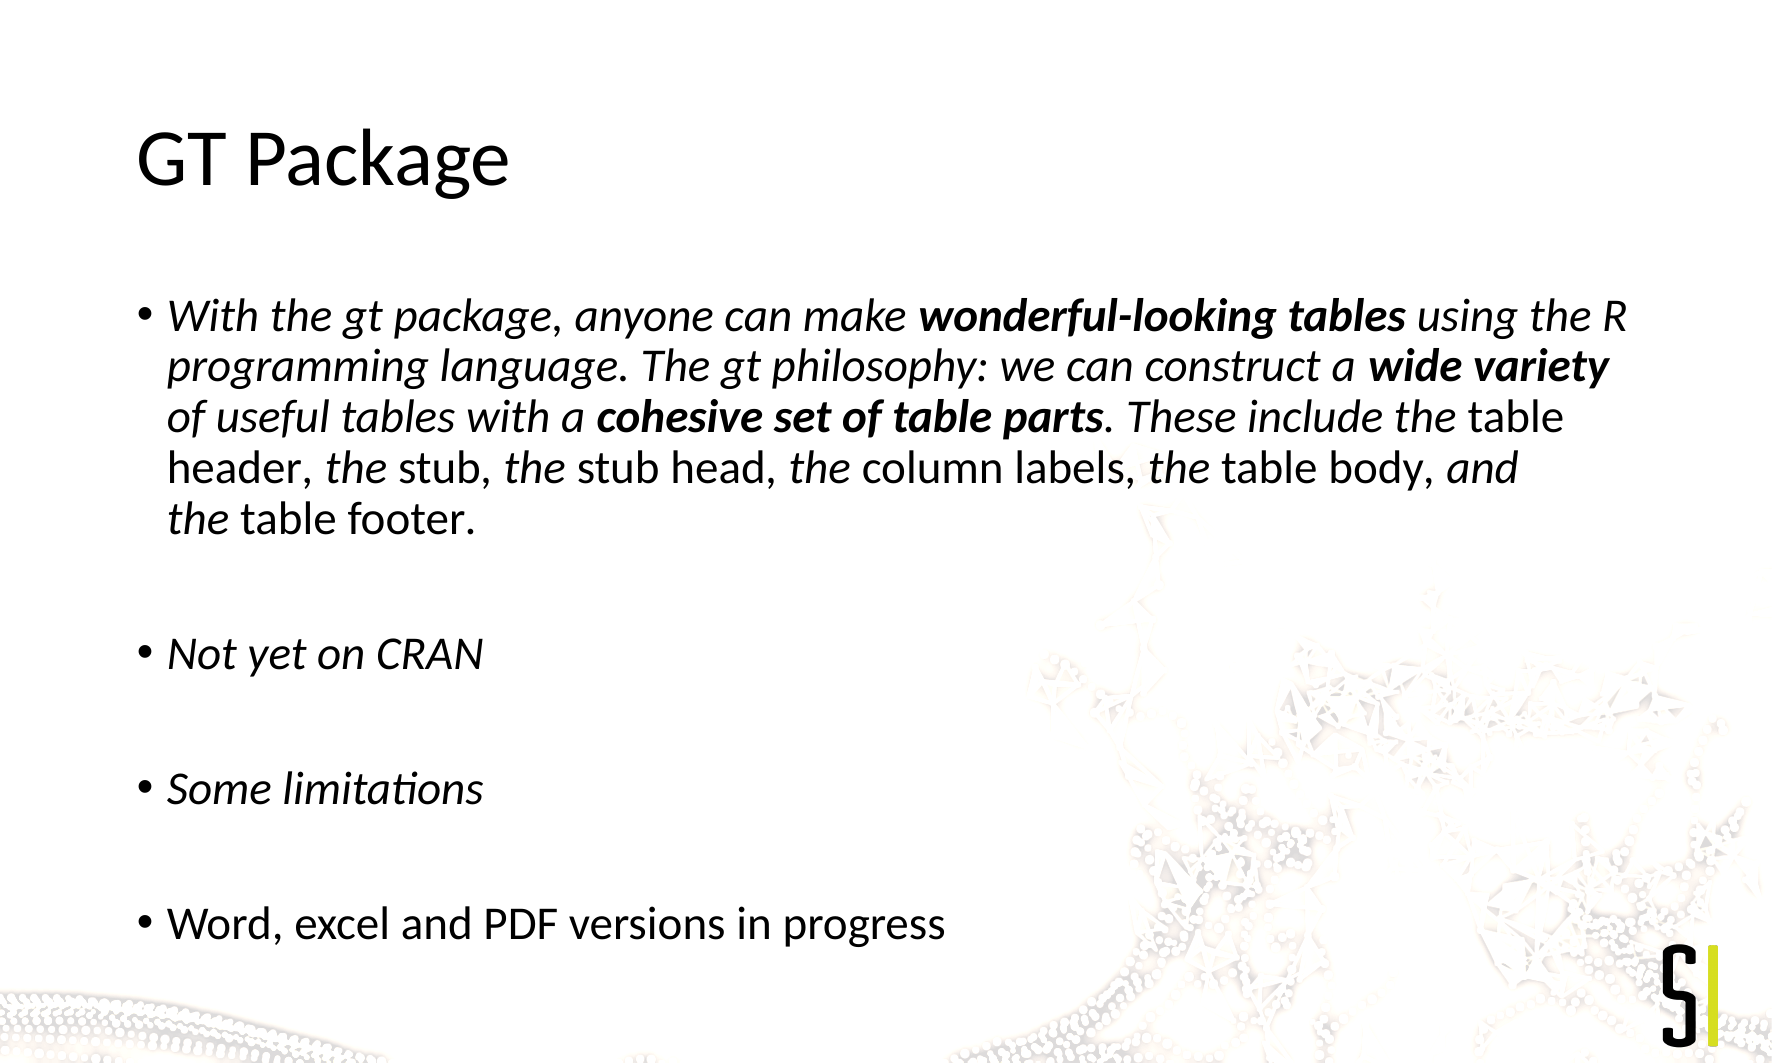

# GT Package
With the gt package, anyone can make wonderful-looking tables using the R programming language. The gt philosophy: we can construct a wide variety of useful tables with a cohesive set of table parts. These include the table header, the stub, the stub head, the column labels, the table body, and the table footer.

Not yet on CRAN

Some limitations

Word, excel and PDF versions in progress